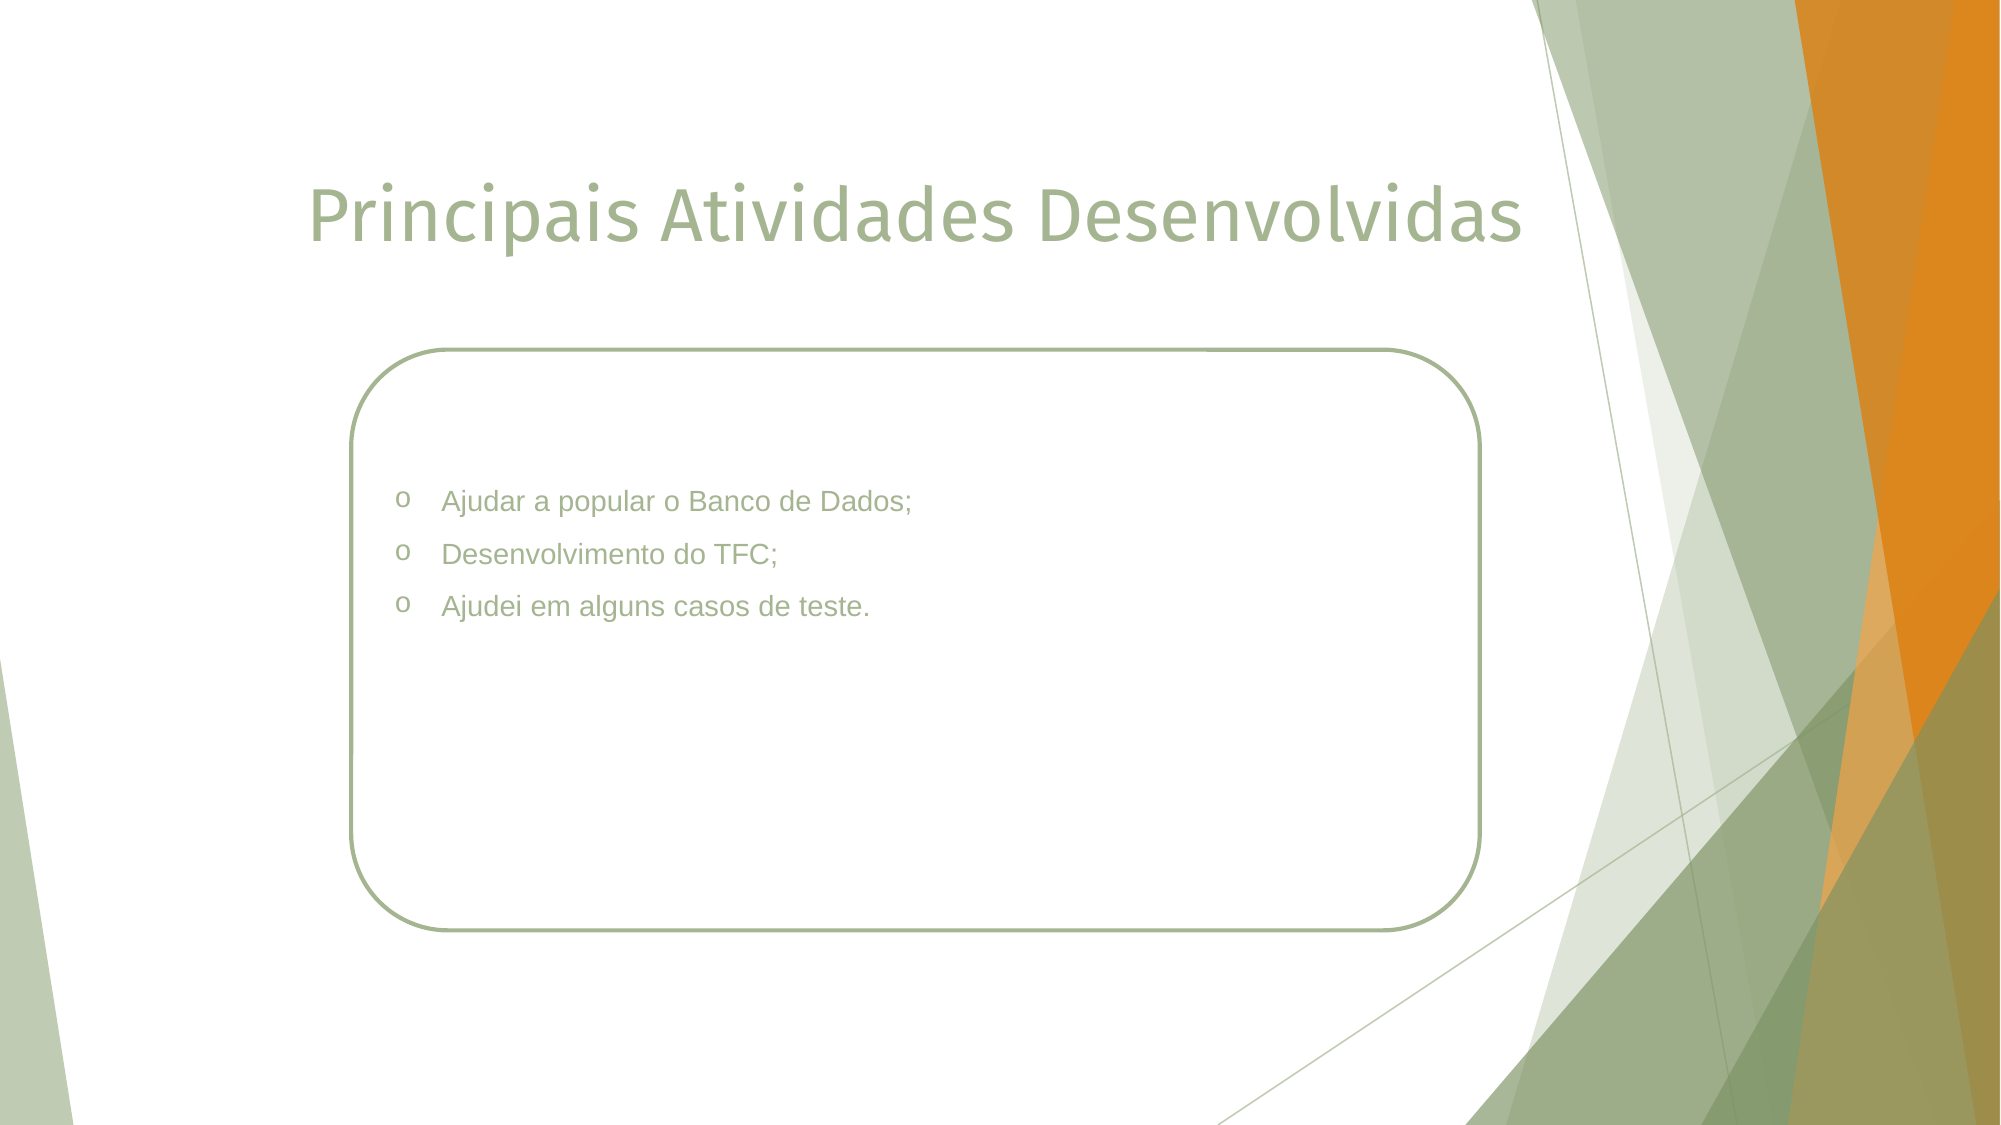

# Principais Atividades Desenvolvidas

Ajudar a popular o Banco de Dados;
Desenvolvimento do TFC;
Ajudei em alguns casos de teste.